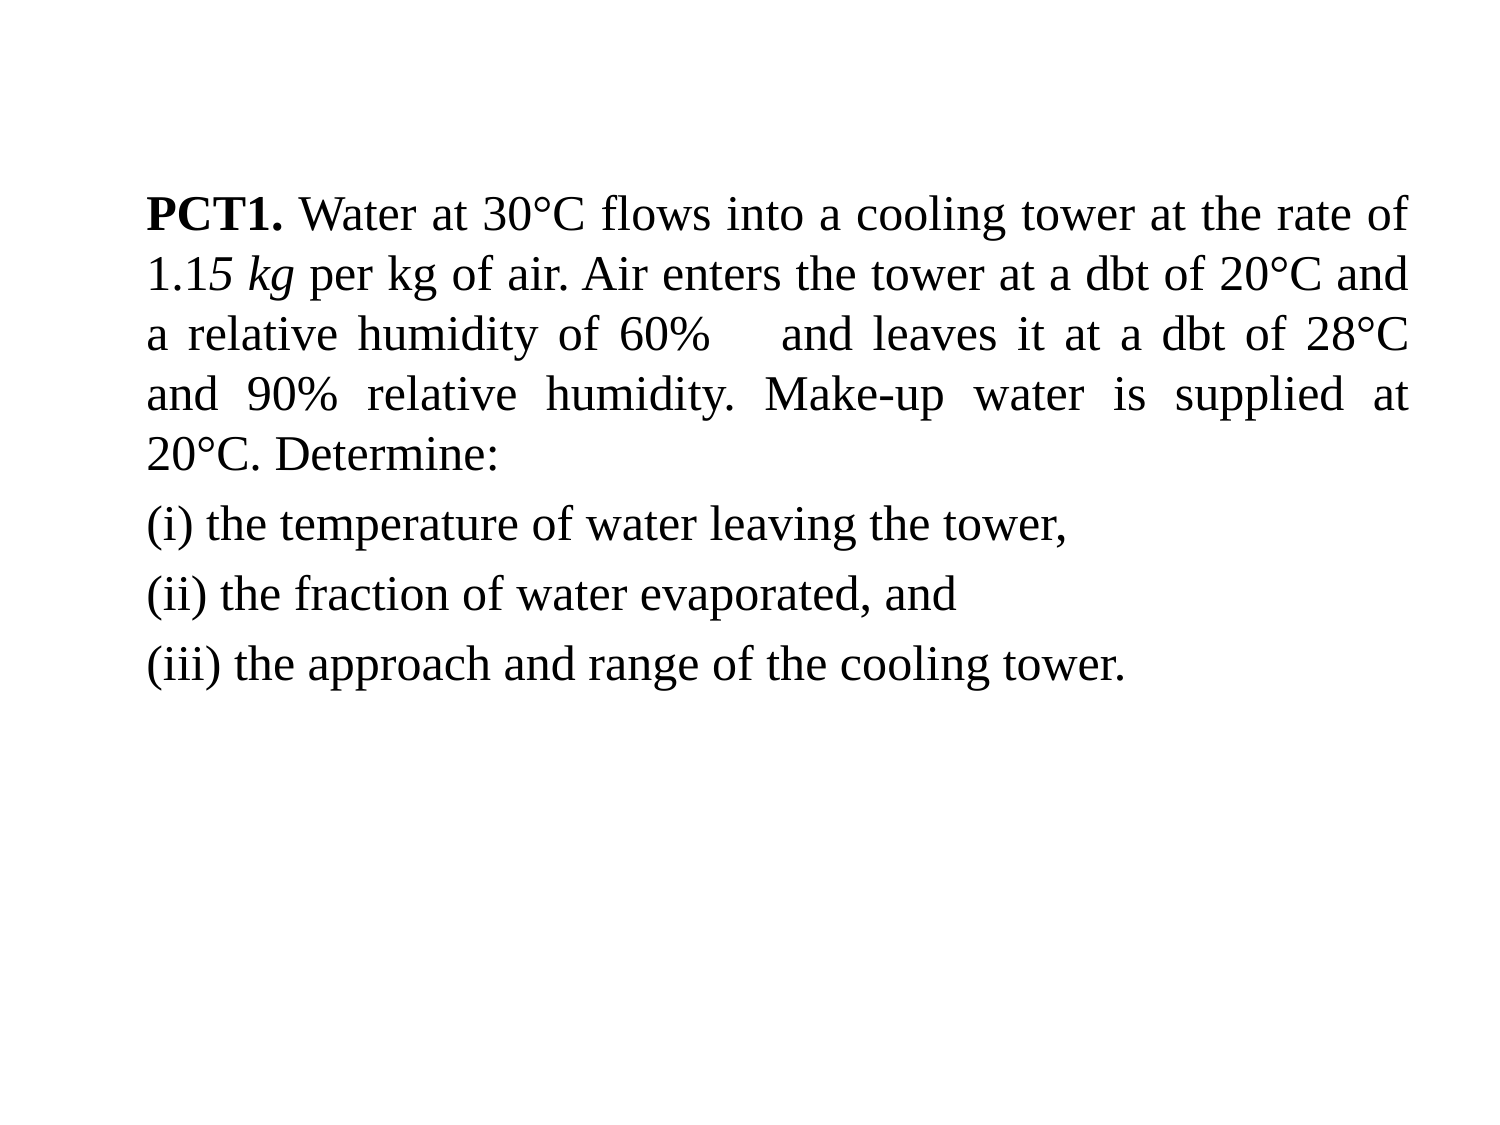

PCT1. Water at 30°C flows into a cooling tower at the rate of 1.15 kg per kg of air. Air enters the tower at a dbt of 20°C and a relative humidity of 60% 	and leaves it at a dbt of 28°C and 90% relative humidity. Make-up water is supplied at 20°C. Determine:
	(i) the temperature of water leaving the tower,
	(ii) the fraction of water evaporated, and
	(iii) the approach and range of the cooling tower.